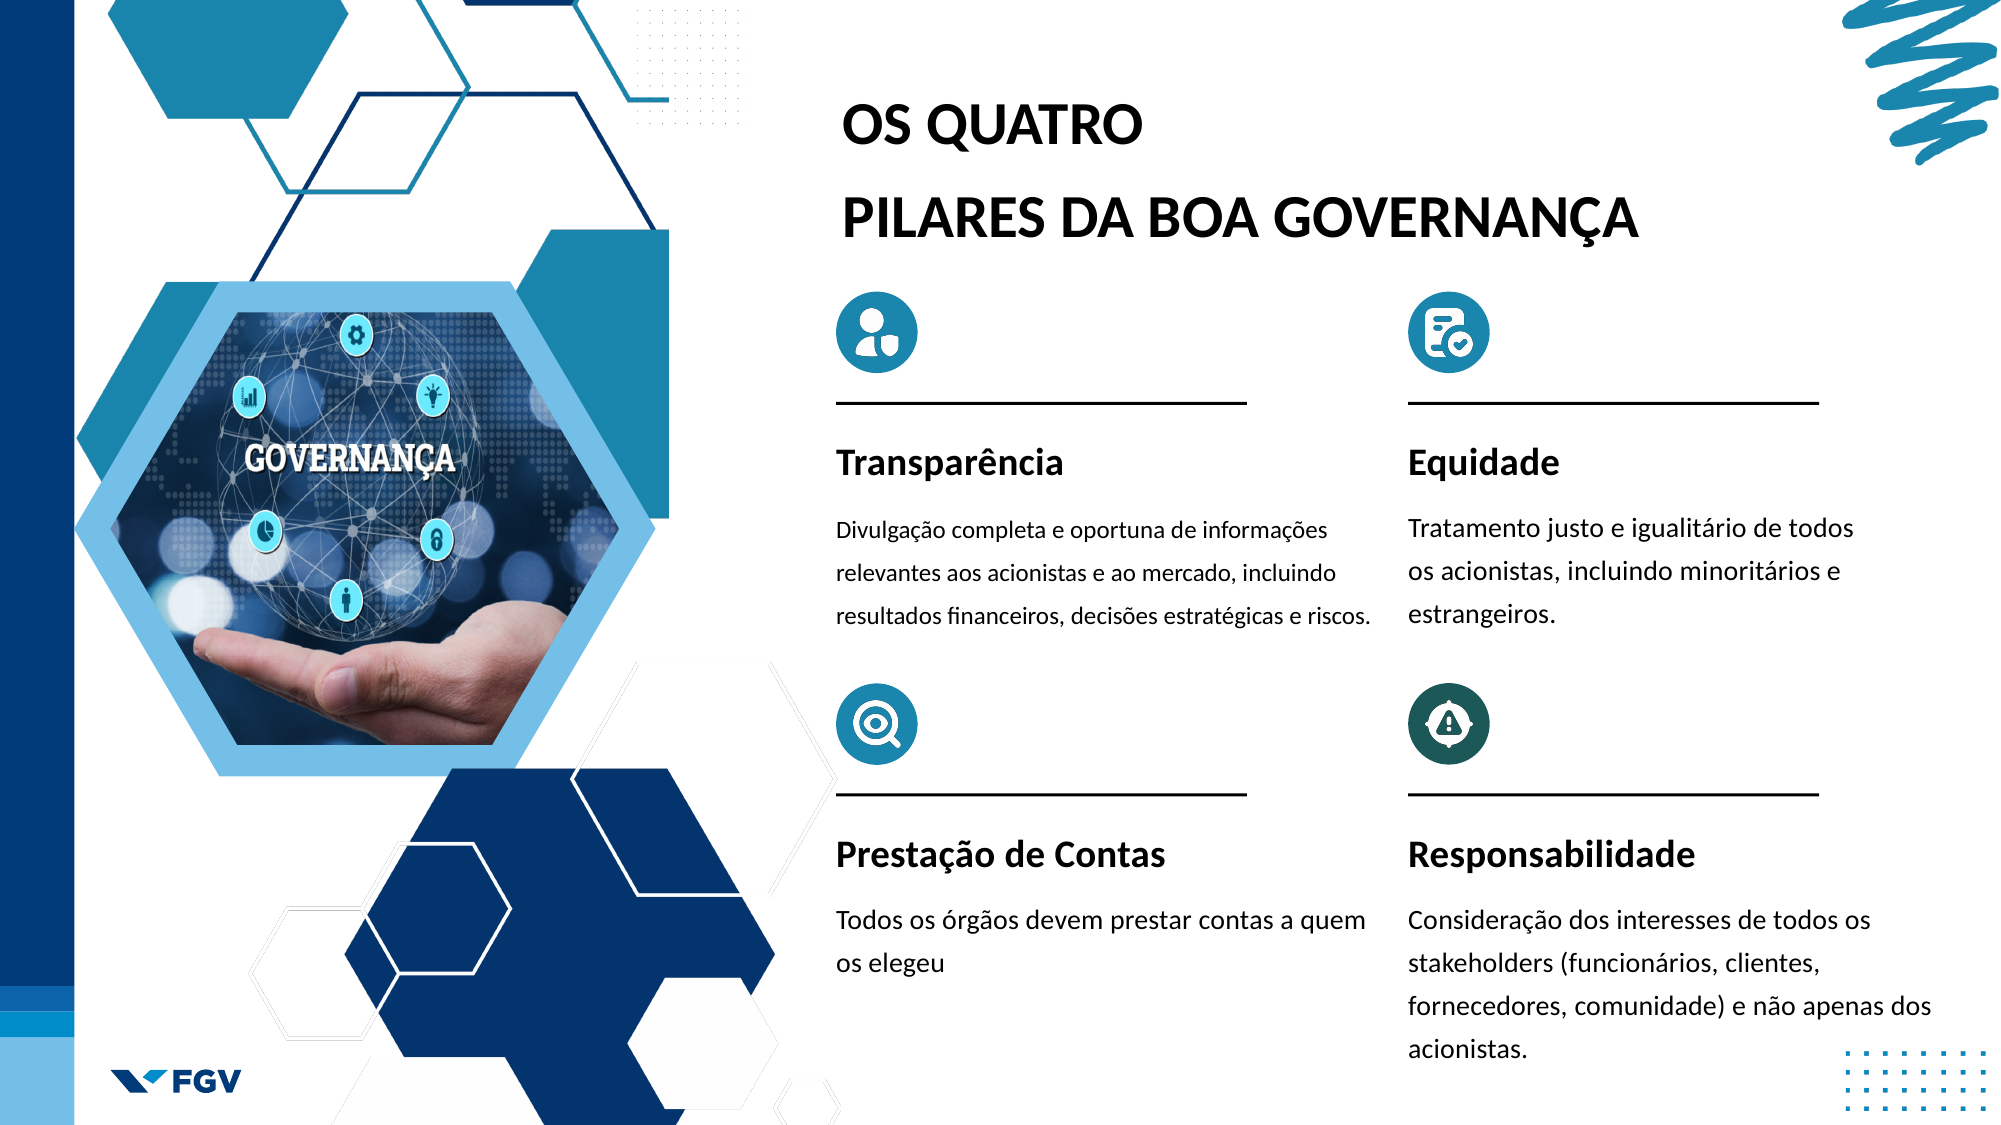

OS QUATRO
PILARES DA BOA GOVERNANÇA

Transparência
Equidade
Divulgação completa e oportuna de informações relevantes aos acionistas e ao mercado, incluindo resultados financeiros, decisões estratégicas e riscos.
Tratamento justo e igualitário de todos os acionistas, incluindo minoritários e estrangeiros.

Prestação de Contas
Responsabilidade
Todos os órgãos devem prestar contas a quem os elegeu
Consideração dos interesses de todos os stakeholders (funcionários, clientes, fornecedores, comunidade) e não apenas dos acionistas.